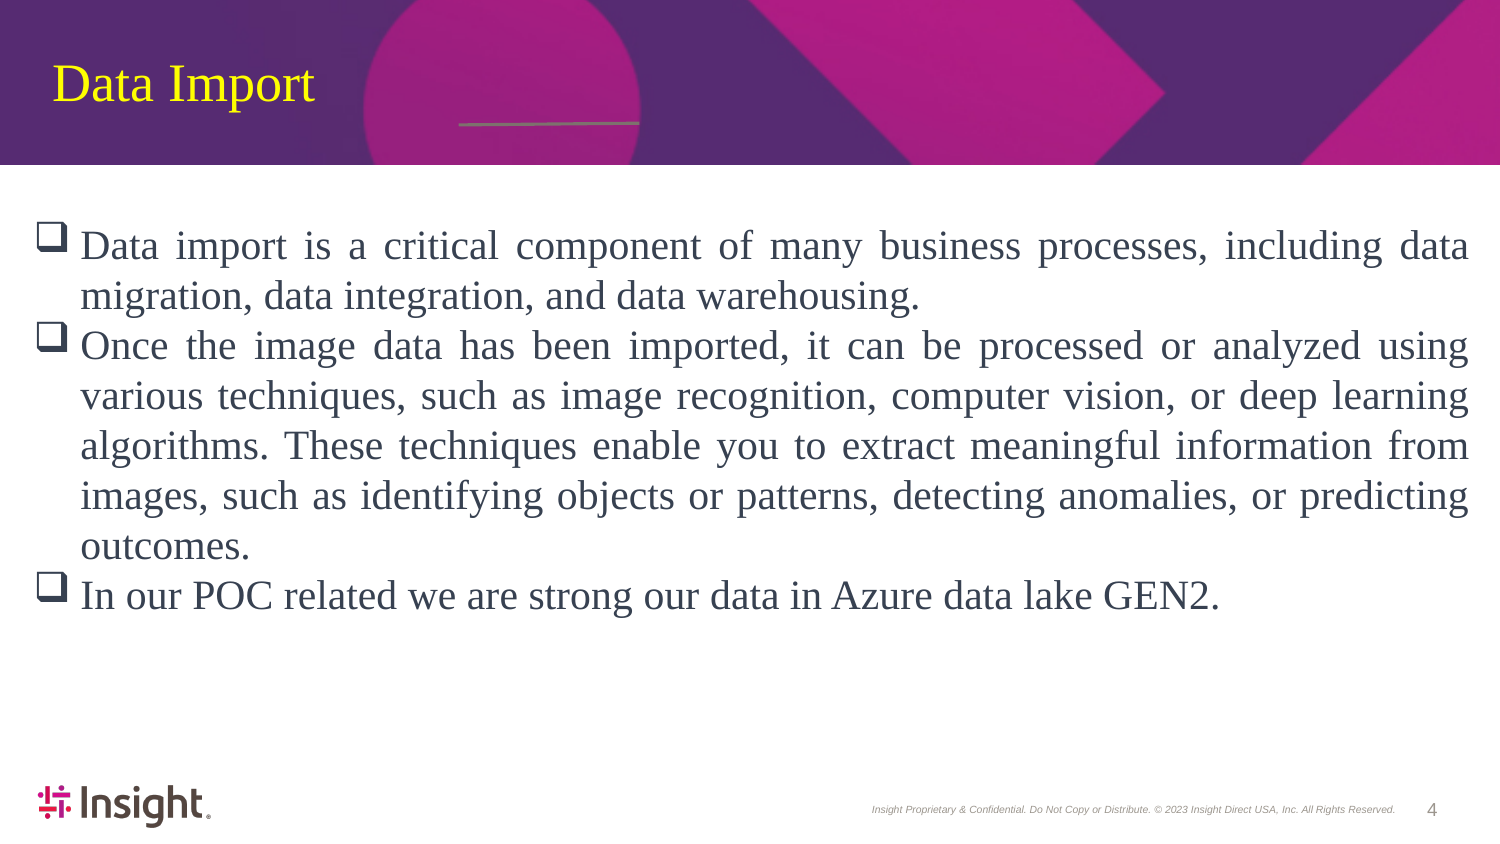

# Data Import
Data import is a critical component of many business processes, including data migration, data integration, and data warehousing.
Once the image data has been imported, it can be processed or analyzed using various techniques, such as image recognition, computer vision, or deep learning algorithms. These techniques enable you to extract meaningful information from images, such as identifying objects or patterns, detecting anomalies, or predicting outcomes.
In our POC related we are strong our data in Azure data lake GEN2.